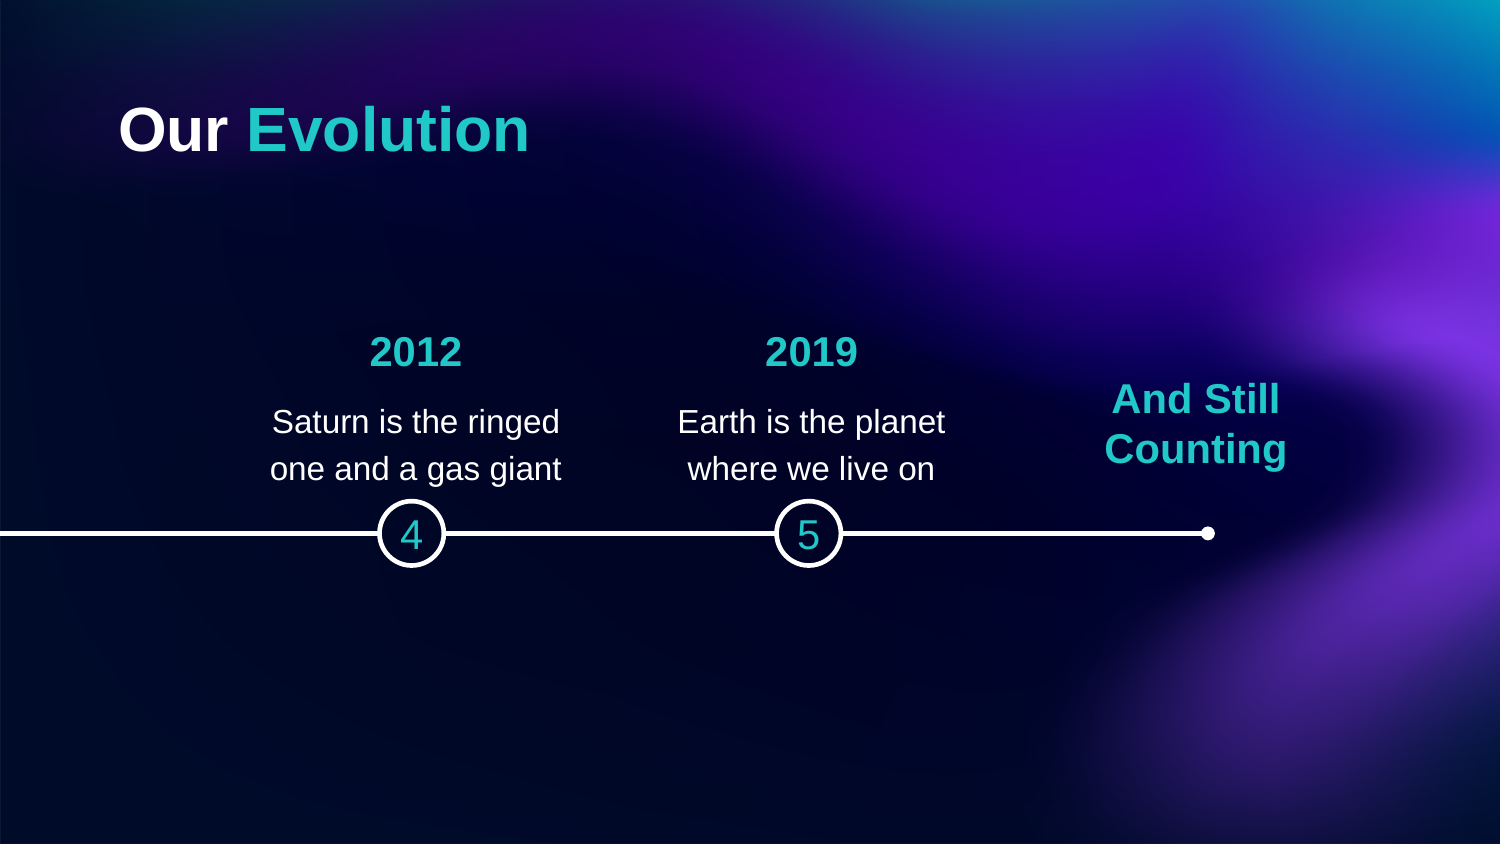

# Our Evolution
2019
2012

And Still Counting
Saturn is the ringed one and a gas giant
Earth is the planet where we live on
4
5